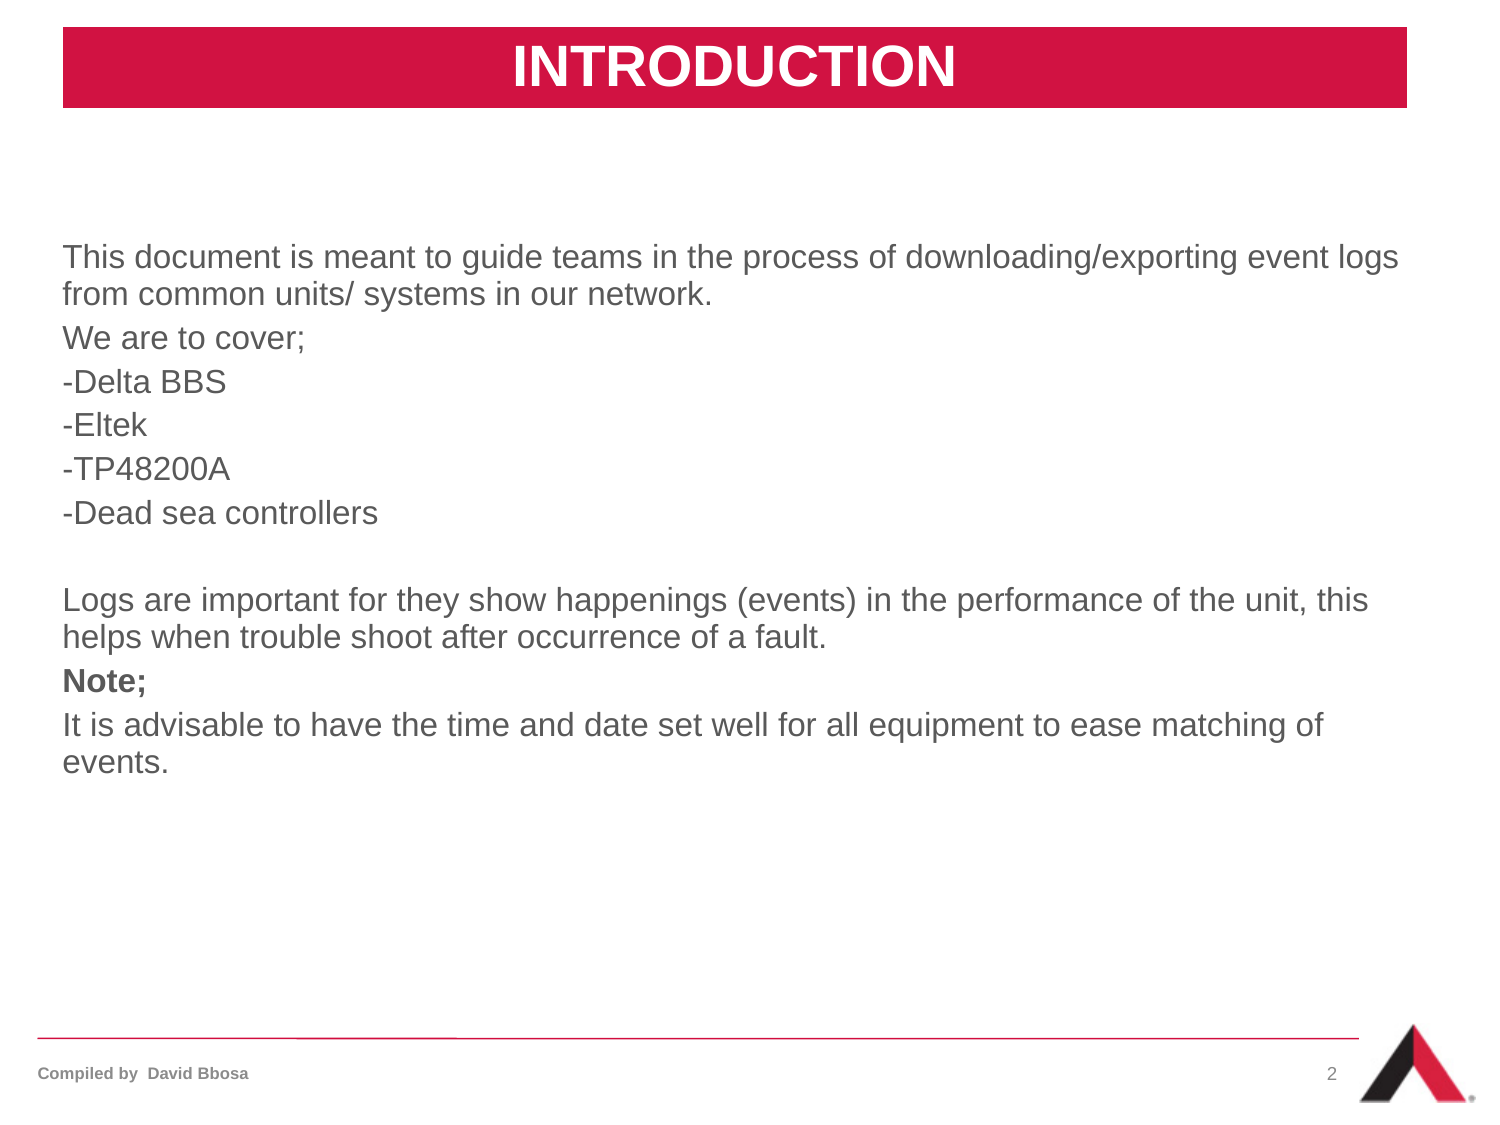

| INTRODUCTION |
| --- |

This document is meant to guide teams in the process of downloading/exporting event logs from common units/ systems in our network.
We are to cover;
-Delta BBS
-Eltek
-TP48200A
-Dead sea controllers

Logs are important for they show happenings (events) in the performance of the unit, this  helps when trouble shoot after occurrence of a fault.
Note;
It is advisable to have the time and date set well for all equipment to ease matching of events.

Compiled by  David Bbosa
2